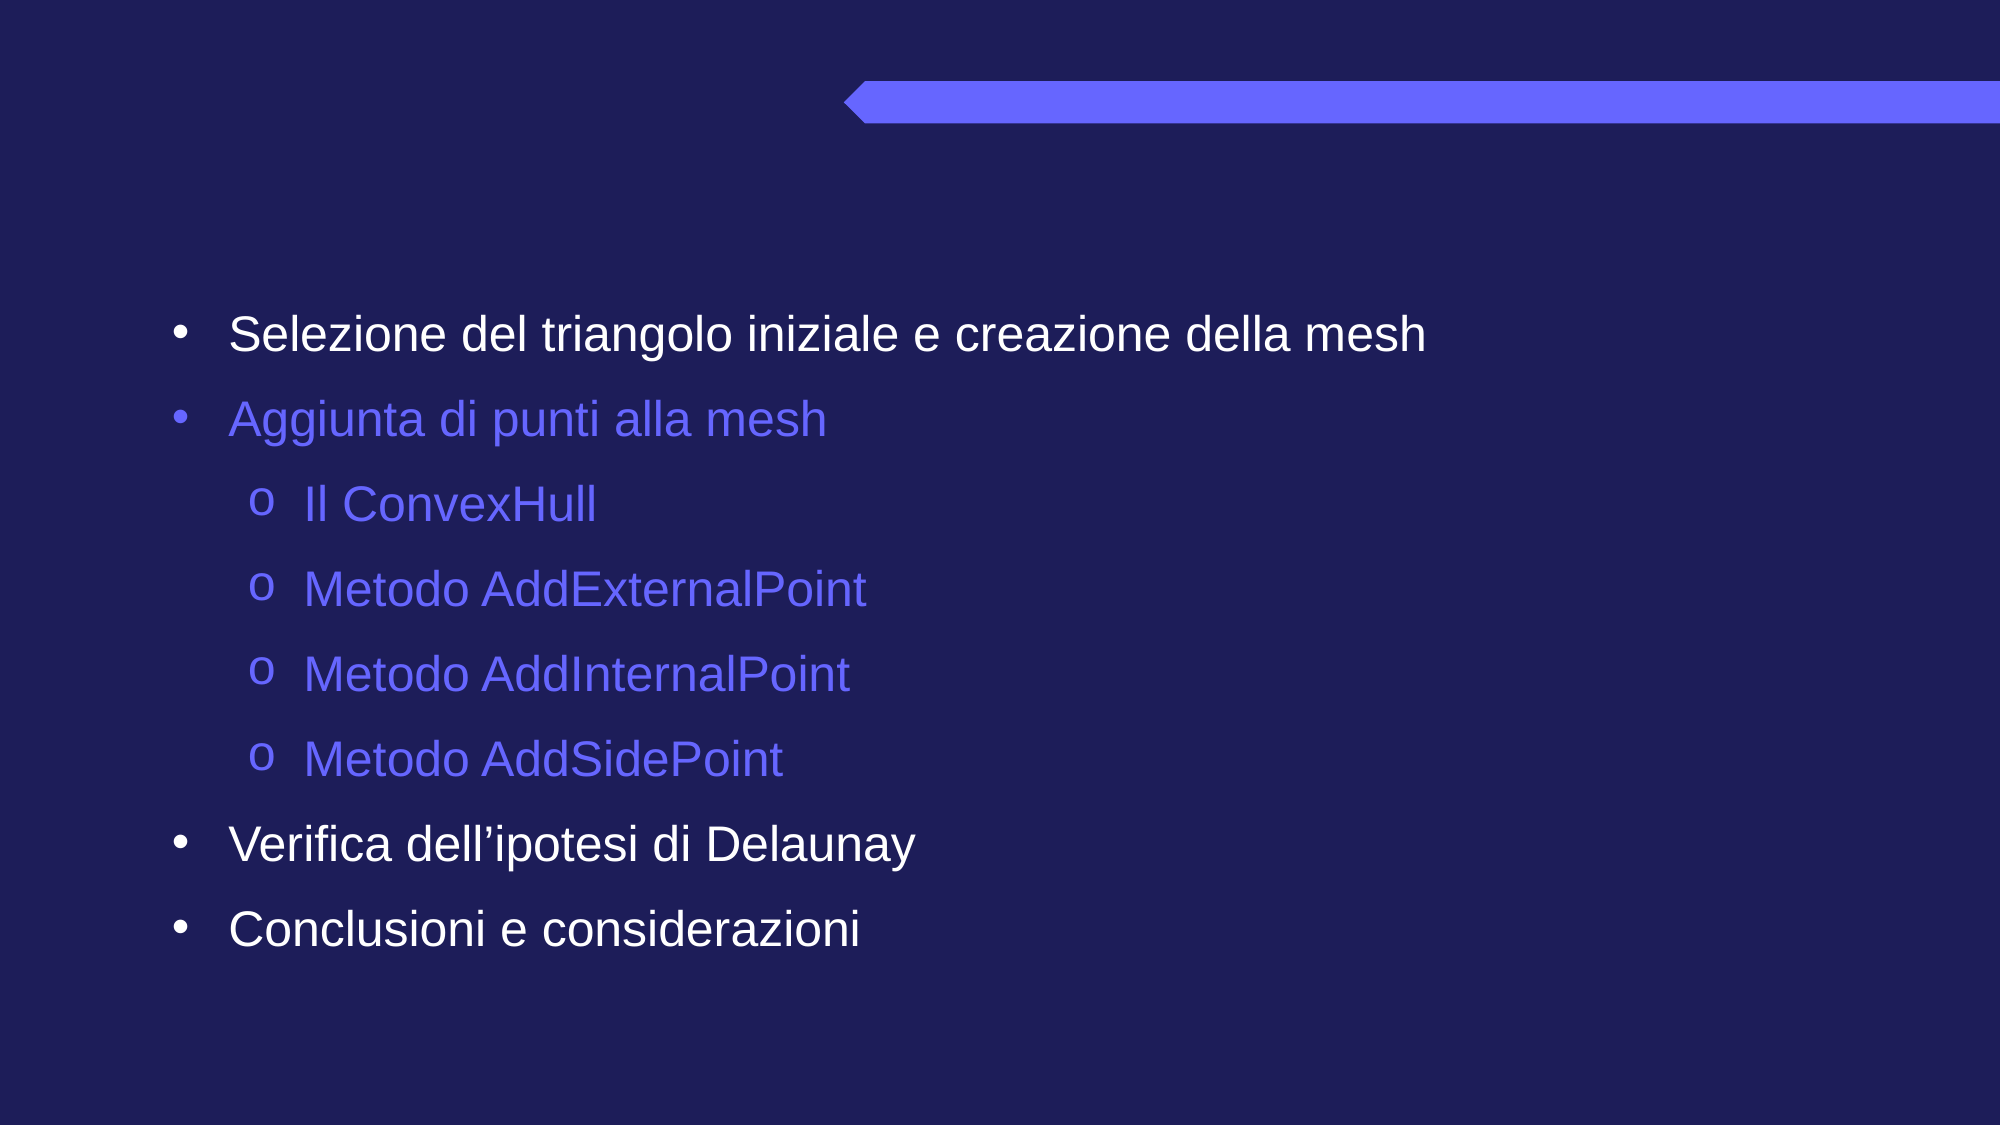

Selezione del triangolo iniziale e creazione della mesh
Aggiunta di punti alla mesh
Il ConvexHull
Metodo AddExternalPoint
Metodo AddInternalPoint
Metodo AddSidePoint
Verifica dell’ipotesi di Delaunay
Conclusioni e considerazioni